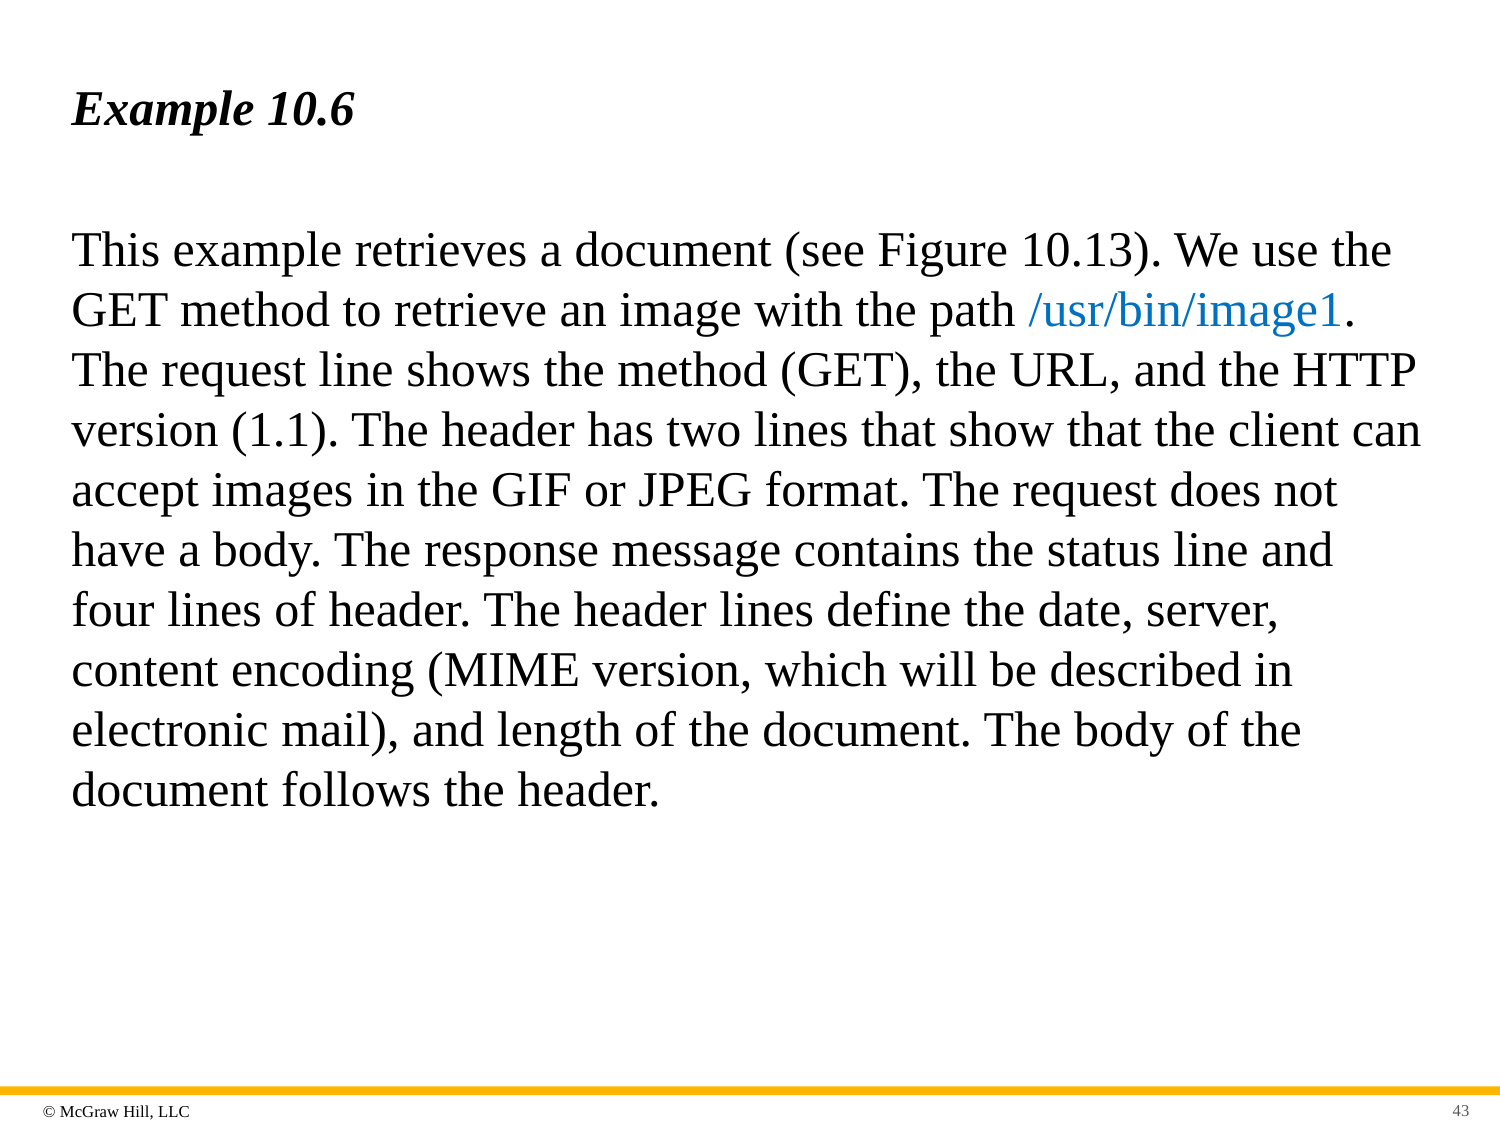

# Example 10.6
This example retrieves a document (see Figure 10.13). We use the GET method to retrieve an image with the path /usr/bin/image1. The request line shows the method (GET), the URL, and the HTTP version (1.1). The header has two lines that show that the client can accept images in the GIF or JPEG format. The request does not have a body. The response message contains the status line and four lines of header. The header lines define the date, server, content encoding (MIME version, which will be described in electronic mail), and length of the document. The body of the document follows the header.
43